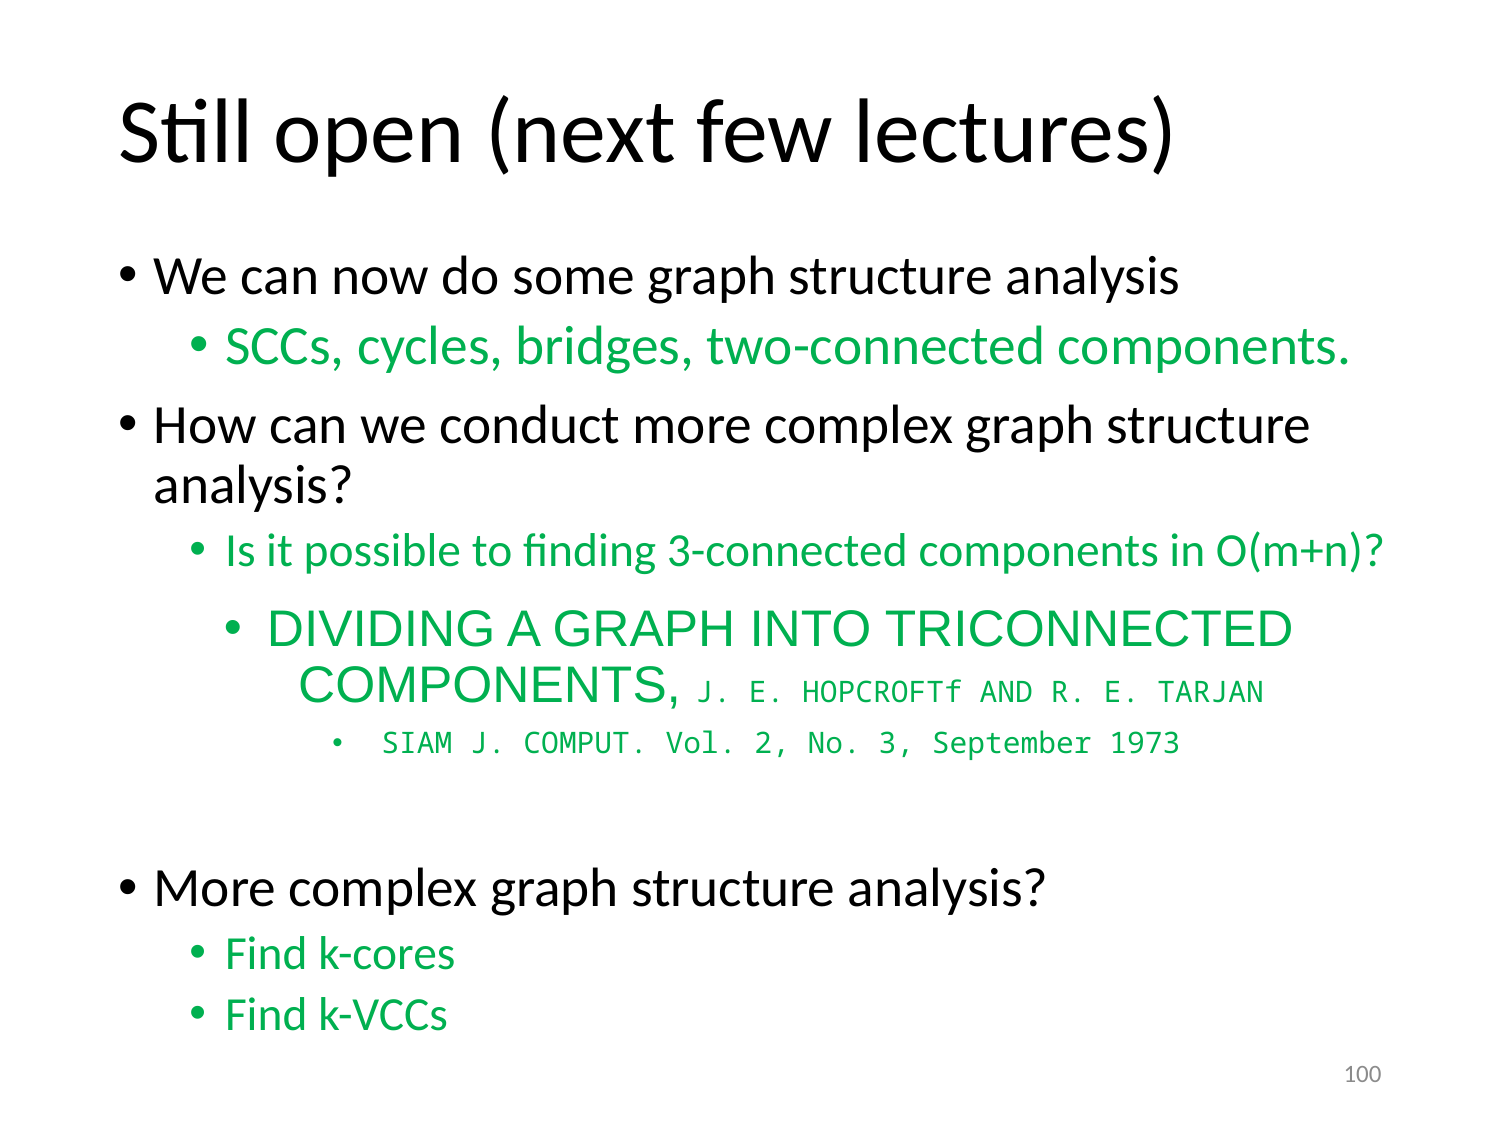

# Still open (next few lectures)
We can now do some graph structure analysis
SCCs, cycles, bridges, two-connected components.
How can we conduct more complex graph structure analysis?
Is it possible to finding 3-connected components in O(m+n)?
DIVIDING A GRAPH INTO TRICONNECTED COMPONENTS, J. E. HOPCROFTf AND R. E. TARJAN
SIAM J. COMPUT. Vol. 2, No. 3, September 1973

More complex graph structure analysis?
Find k-cores
Find k-VCCs

100